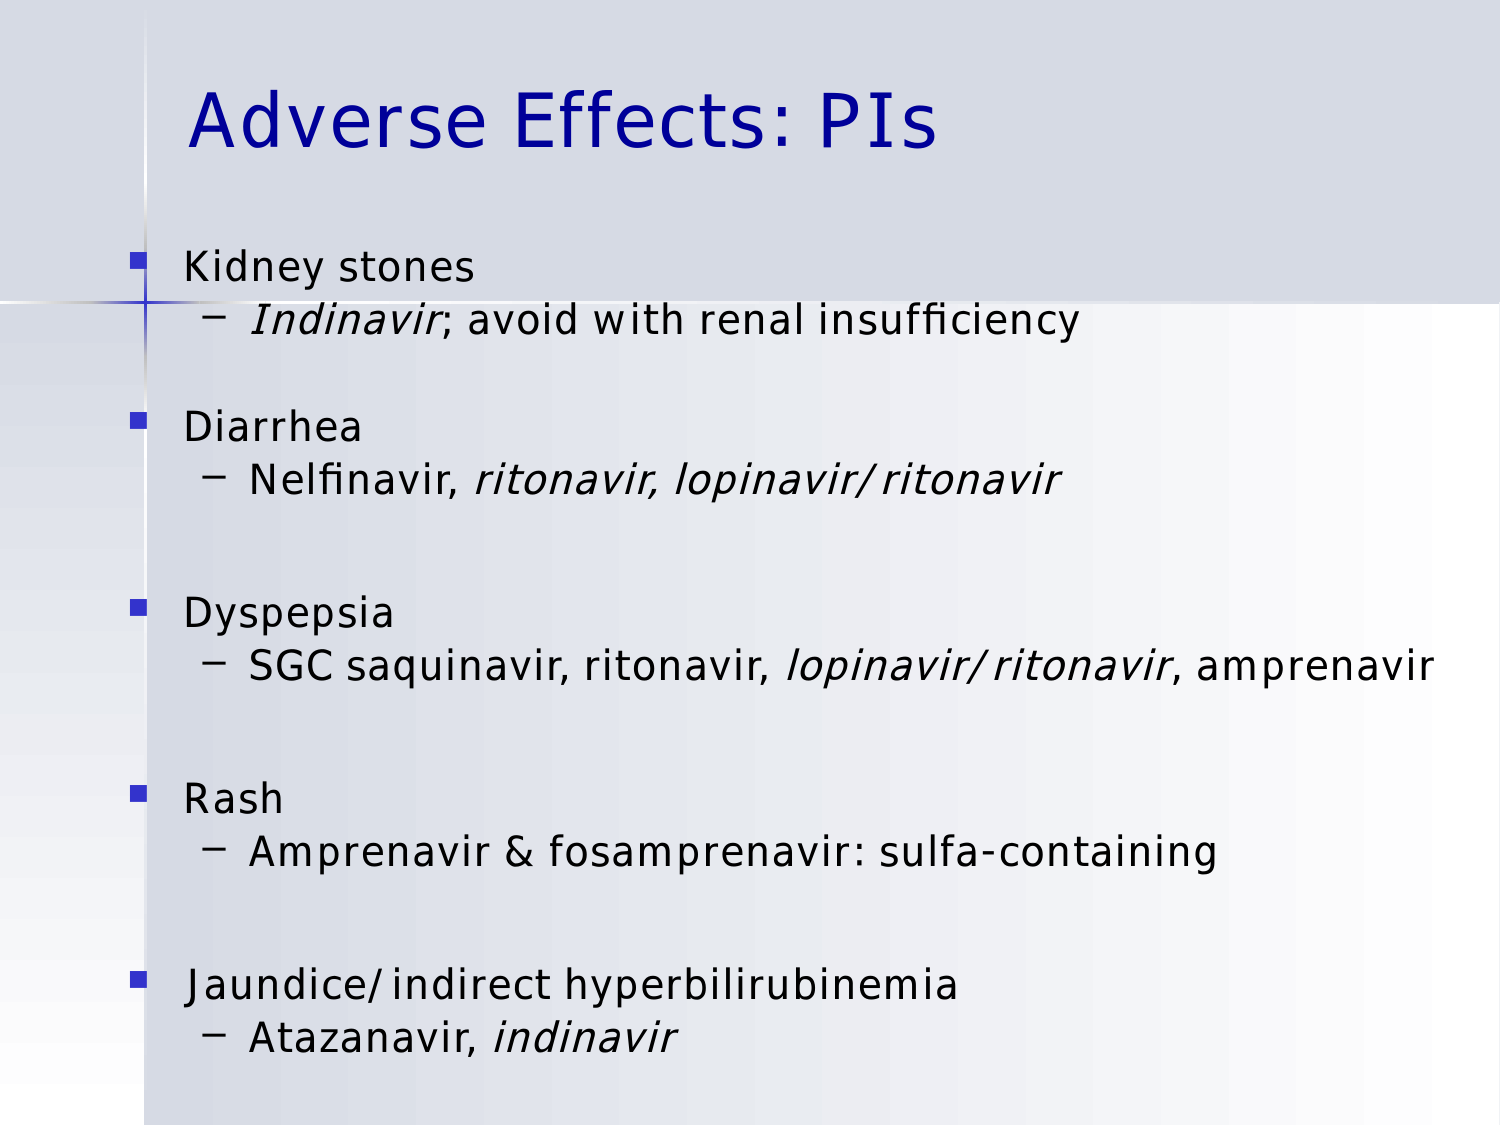

# Adverse Effects: PIs
Kidney stones
Indinavir; avoid with renal insufficiency

Diarrhea
Nelfinavir, ritonavir, lopinavir/ritonavir

Dyspepsia
SGC saquinavir, ritonavir, lopinavir/ritonavir, amprenavir

Rash
Amprenavir & fosamprenavir: sulfa-containing

Jaundice/indirect hyperbilirubinemia
Atazanavir, indinavir

Hyperlipidemia - All but atazanavir